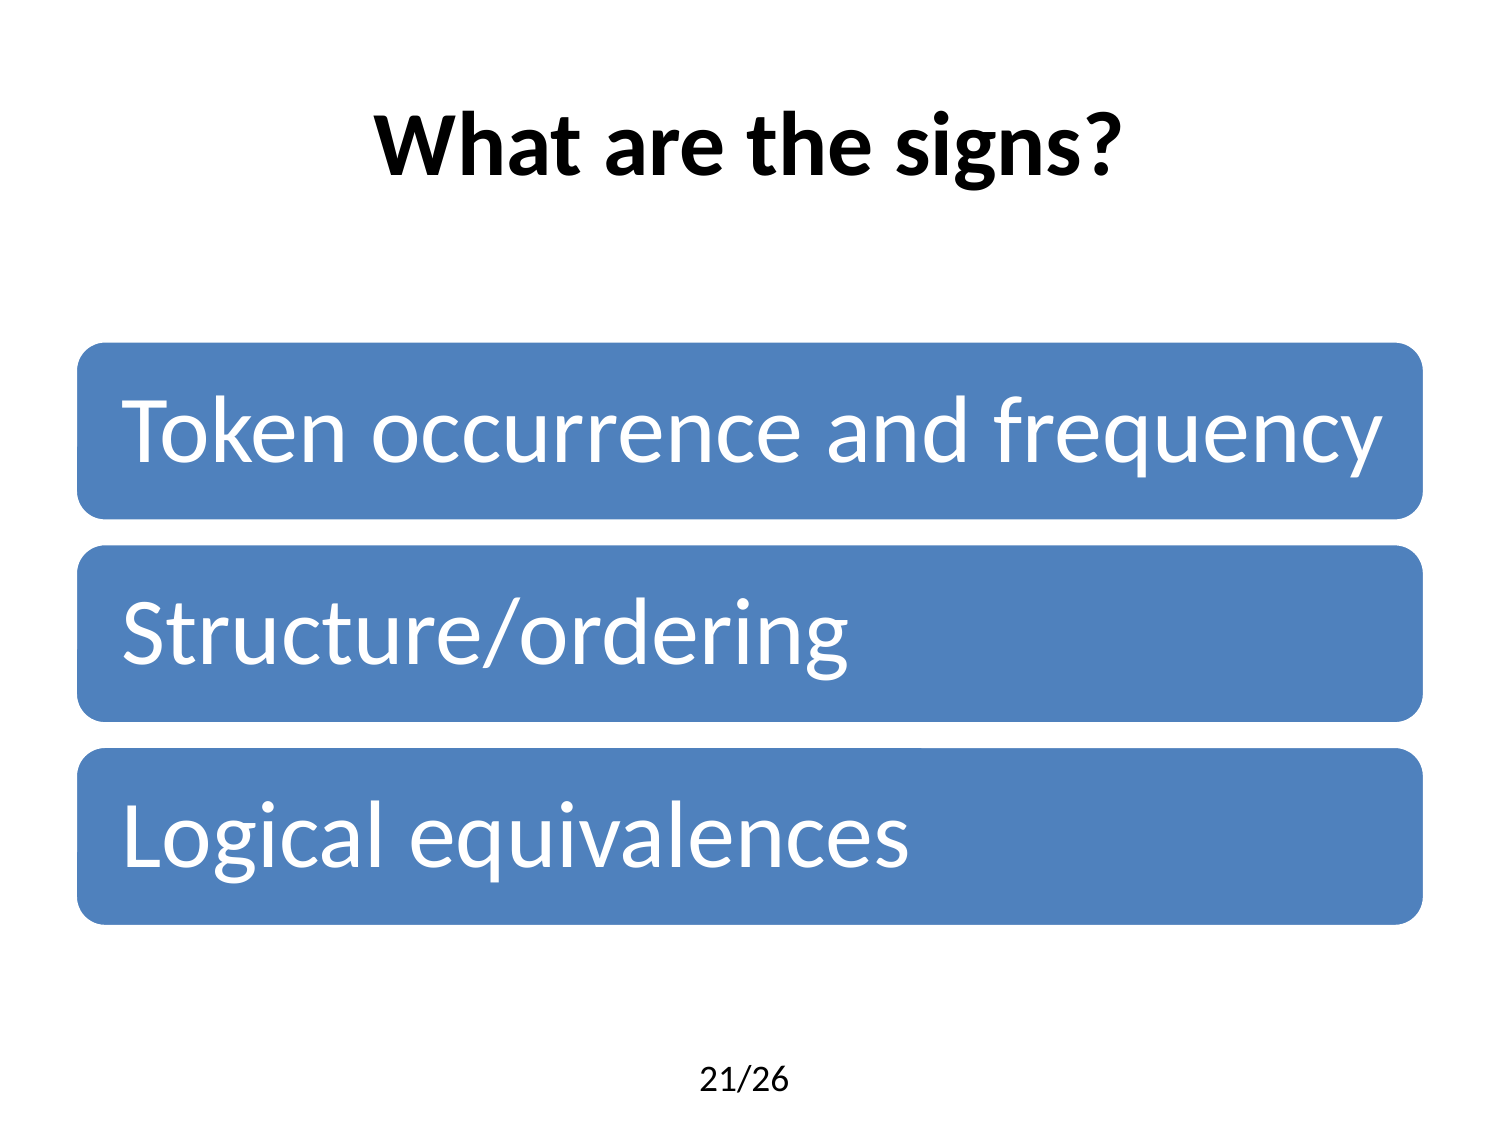

# What are the signs?
Token occurrence and frequency
Structure/ordering
Logical equivalences